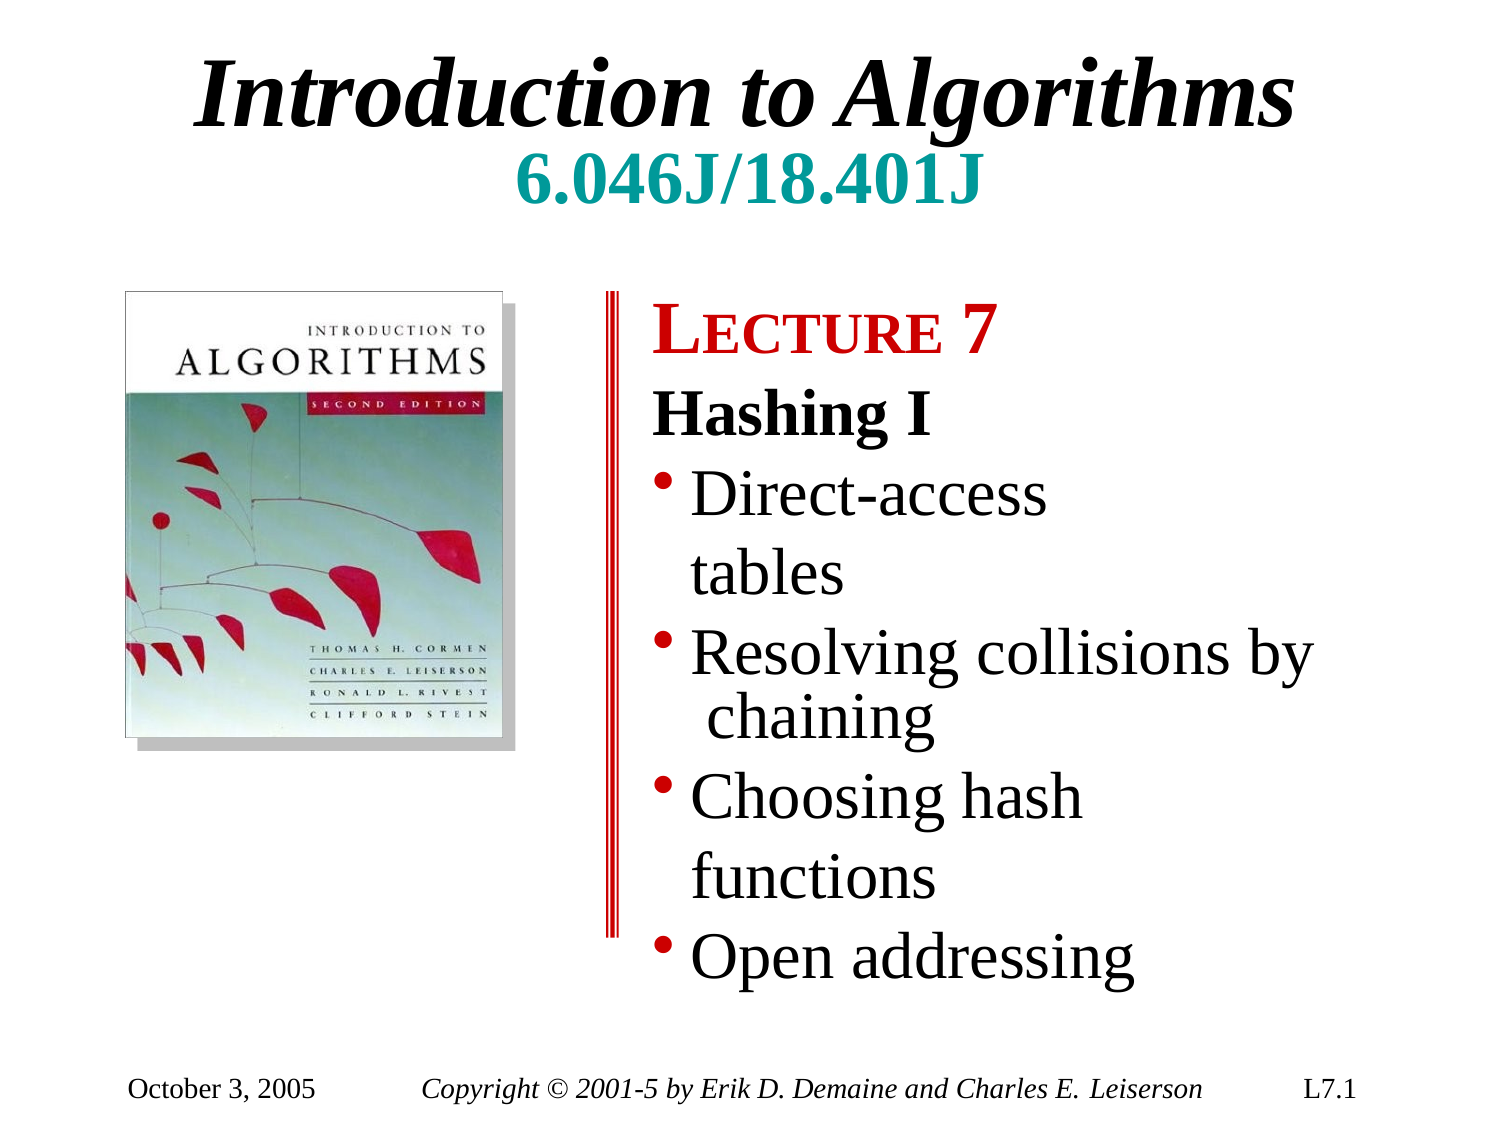

# Introduction to Algorithms
6.046J/18.401J
LECTURE 7
Hashing I
Direct-access tables
Resolving collisions by  chaining
Choosing hash functions
Open addressing

Prof. Charles E. Leiserson

October 3, 2005
Copyright © 2001-5 by Erik D. Demaine and Charles E. Leiserson
L7.1